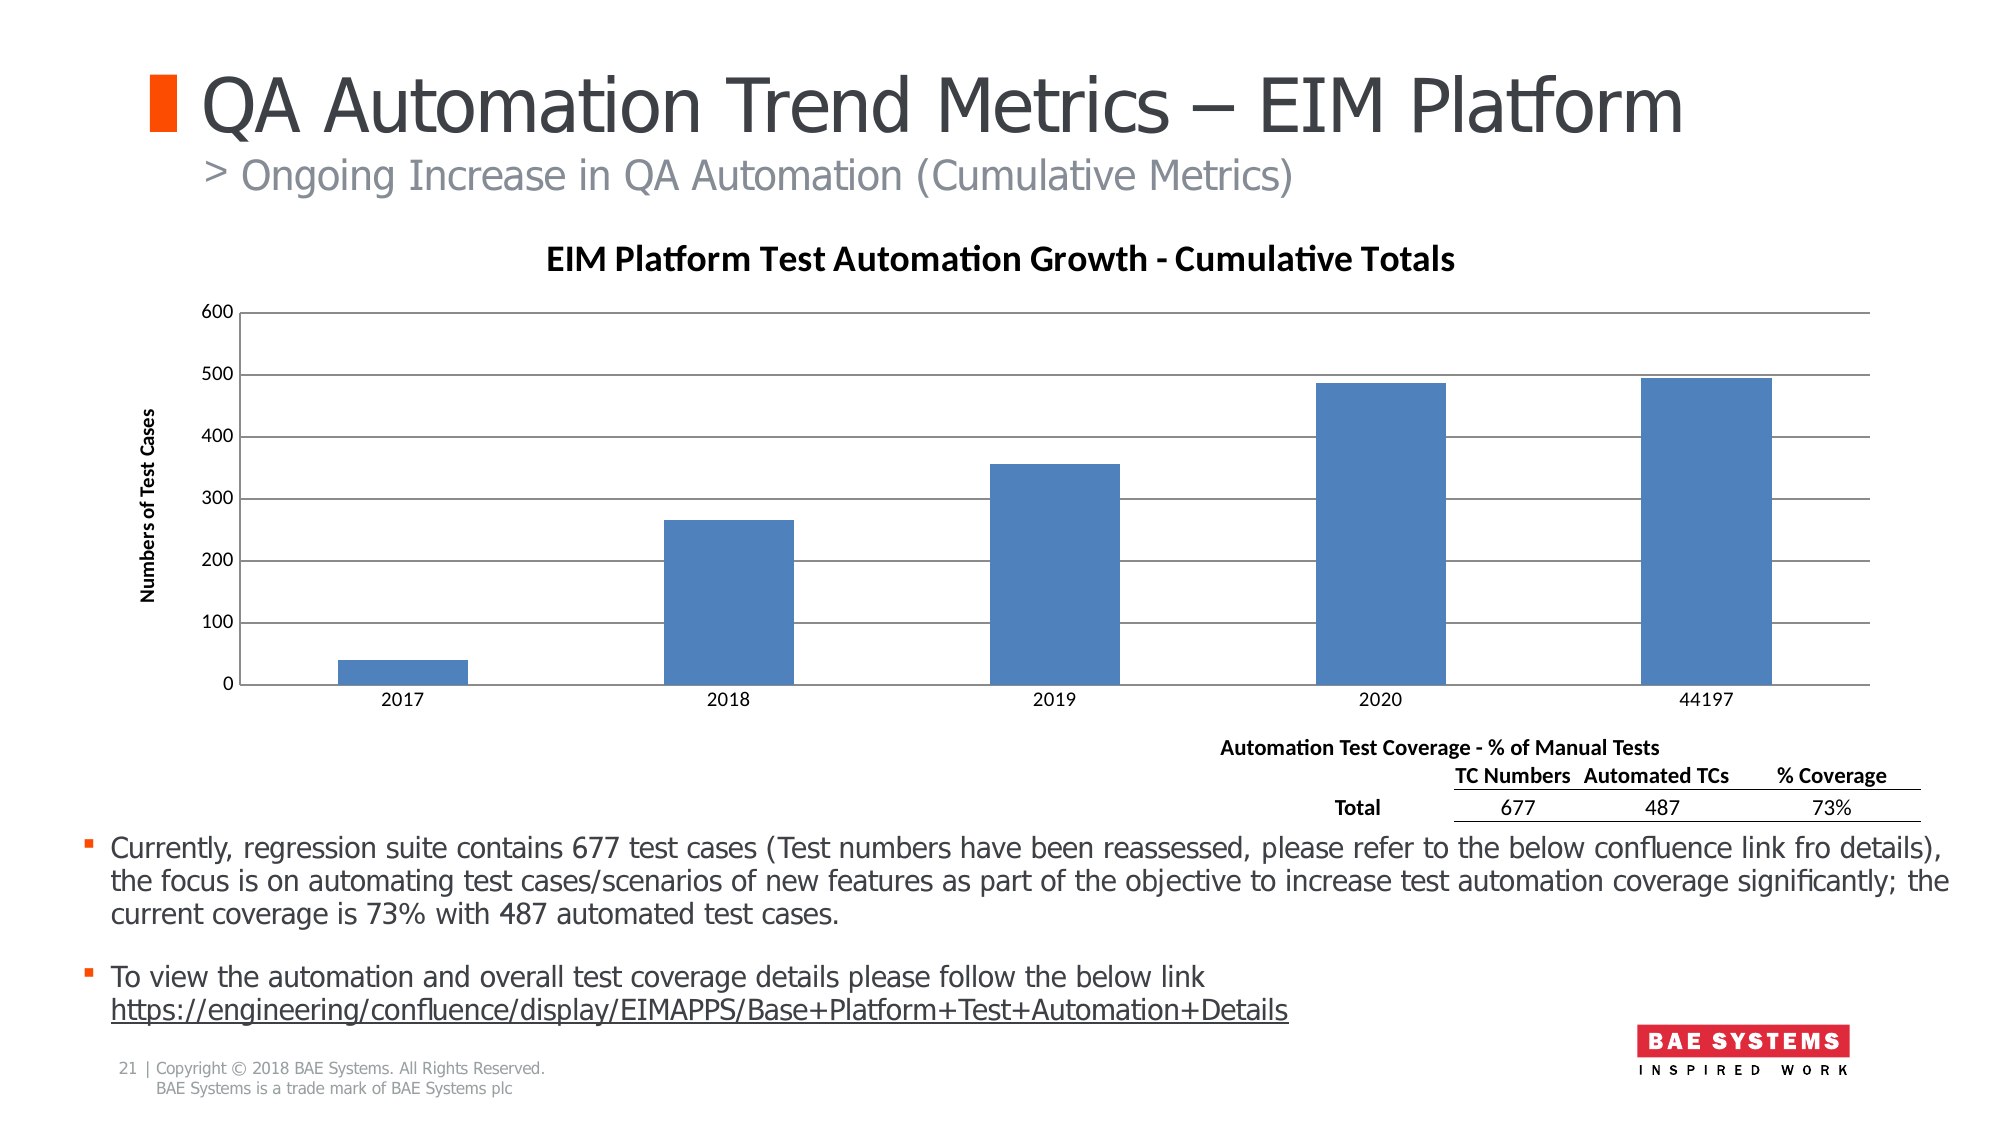

# QA Automation Trend Metrics – EIM Platform
Ongoing Increase in QA Automation (Cumulative Metrics)

### Chart: EIM Platform Test Automation Growth - Cumulative Totals

| Category | Total no. of Test Cases |
|---|---|
| 2017 | 40.0 |
| 2018 | 266.0 |
| 2019 | 356.0 |
| 2020 | 487.0 |
| 44197 | 494.0 |
| Automation Test Coverage - % of Manual Tests |  |  |  |  |
| --- | --- | --- | --- | --- |
|  |  | TC Numbers | Automated TCs | % Coverage |
|  | Total | 677 | 487 | 73% |
Currently, regression suite contains 677 test cases (Test numbers have been reassessed, please refer to the below confluence link fro details), the focus is on automating test cases/scenarios of new features as part of the objective to increase test automation coverage significantly; the current coverage is 73% with 487 automated test cases.
To view the automation and overall test coverage details please follow the below link
https://engineering/confluence/display/EIMAPPS/Base+Platform+Test+Automation+Details